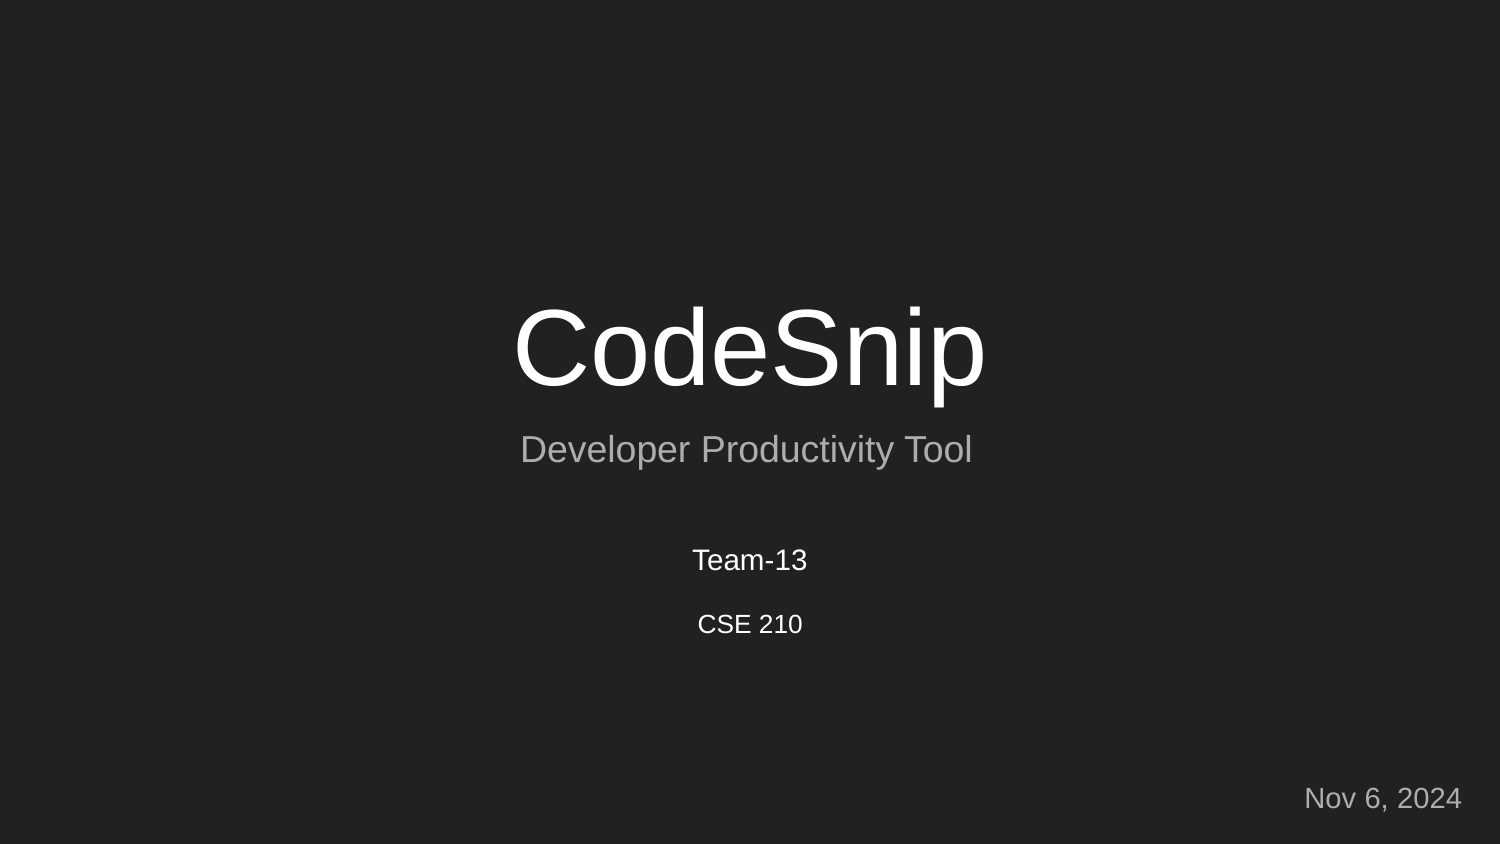

# CodeSnip
Developer Productivity Tool
Team-13

CSE 210
Nov 6, 2024